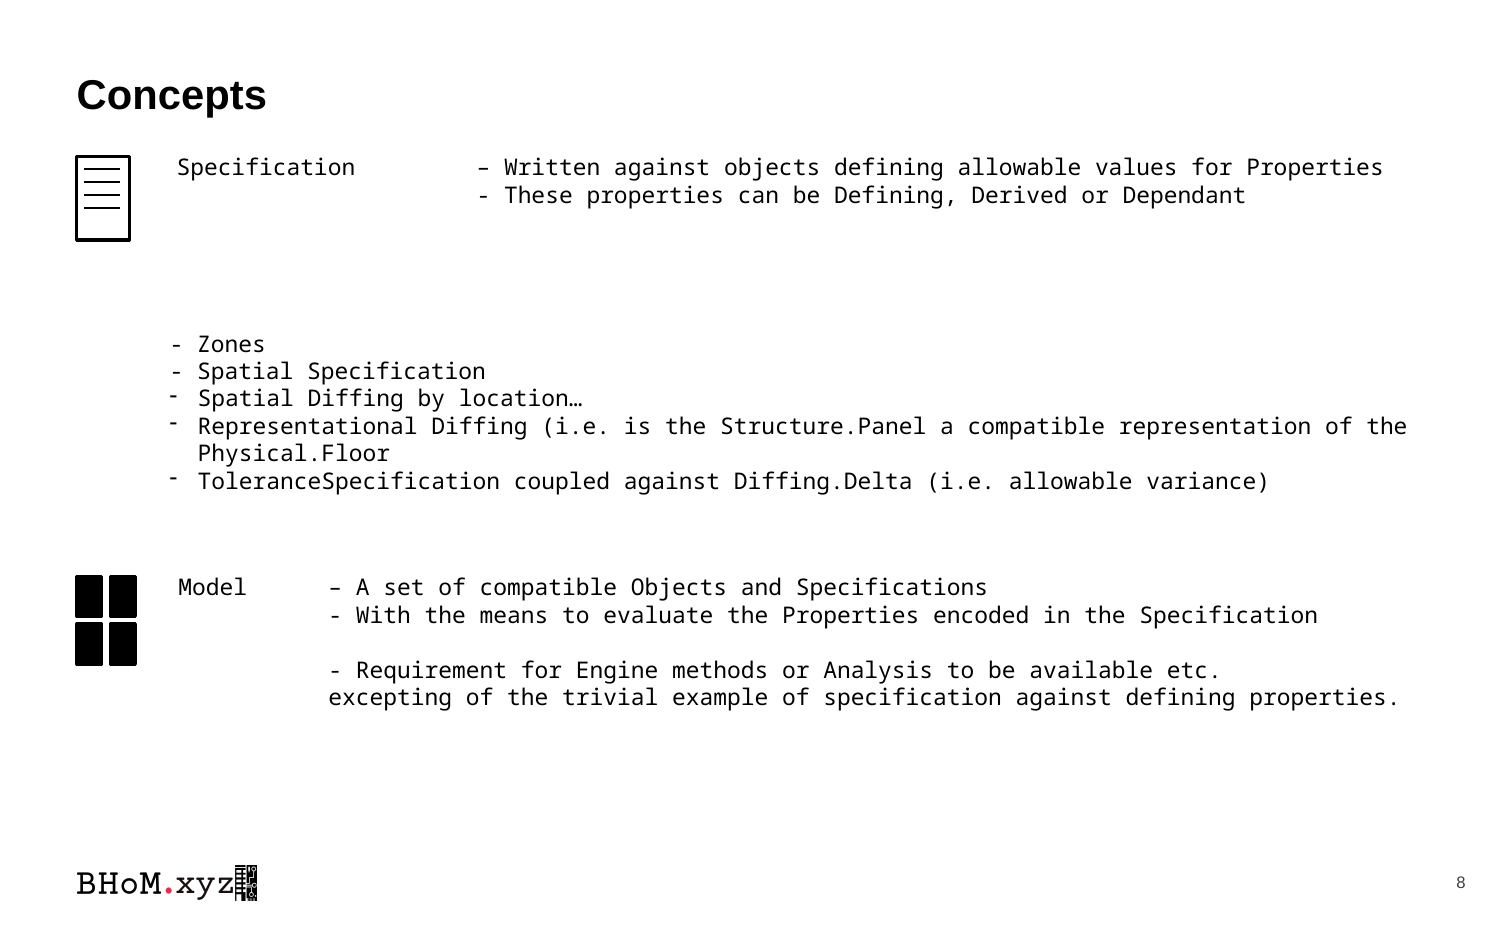

# Concepts
Specification 	– Written against objects defining allowable values for Properties
		- These properties can be Defining, Derived or Dependant

- Zones
- Spatial Specification
Spatial Diffing by location…
Representational Diffing (i.e. is the Structure.Panel a compatible representation of the Physical.Floor
ToleranceSpecification coupled against Diffing.Delta (i.e. allowable variance)
Model 	– A set of compatible Objects and Specifications
	- With the means to evaluate the Properties encoded in the Specification

	- Requirement for Engine methods or Analysis to be available etc.
	excepting of the trivial example of specification against defining properties.

8